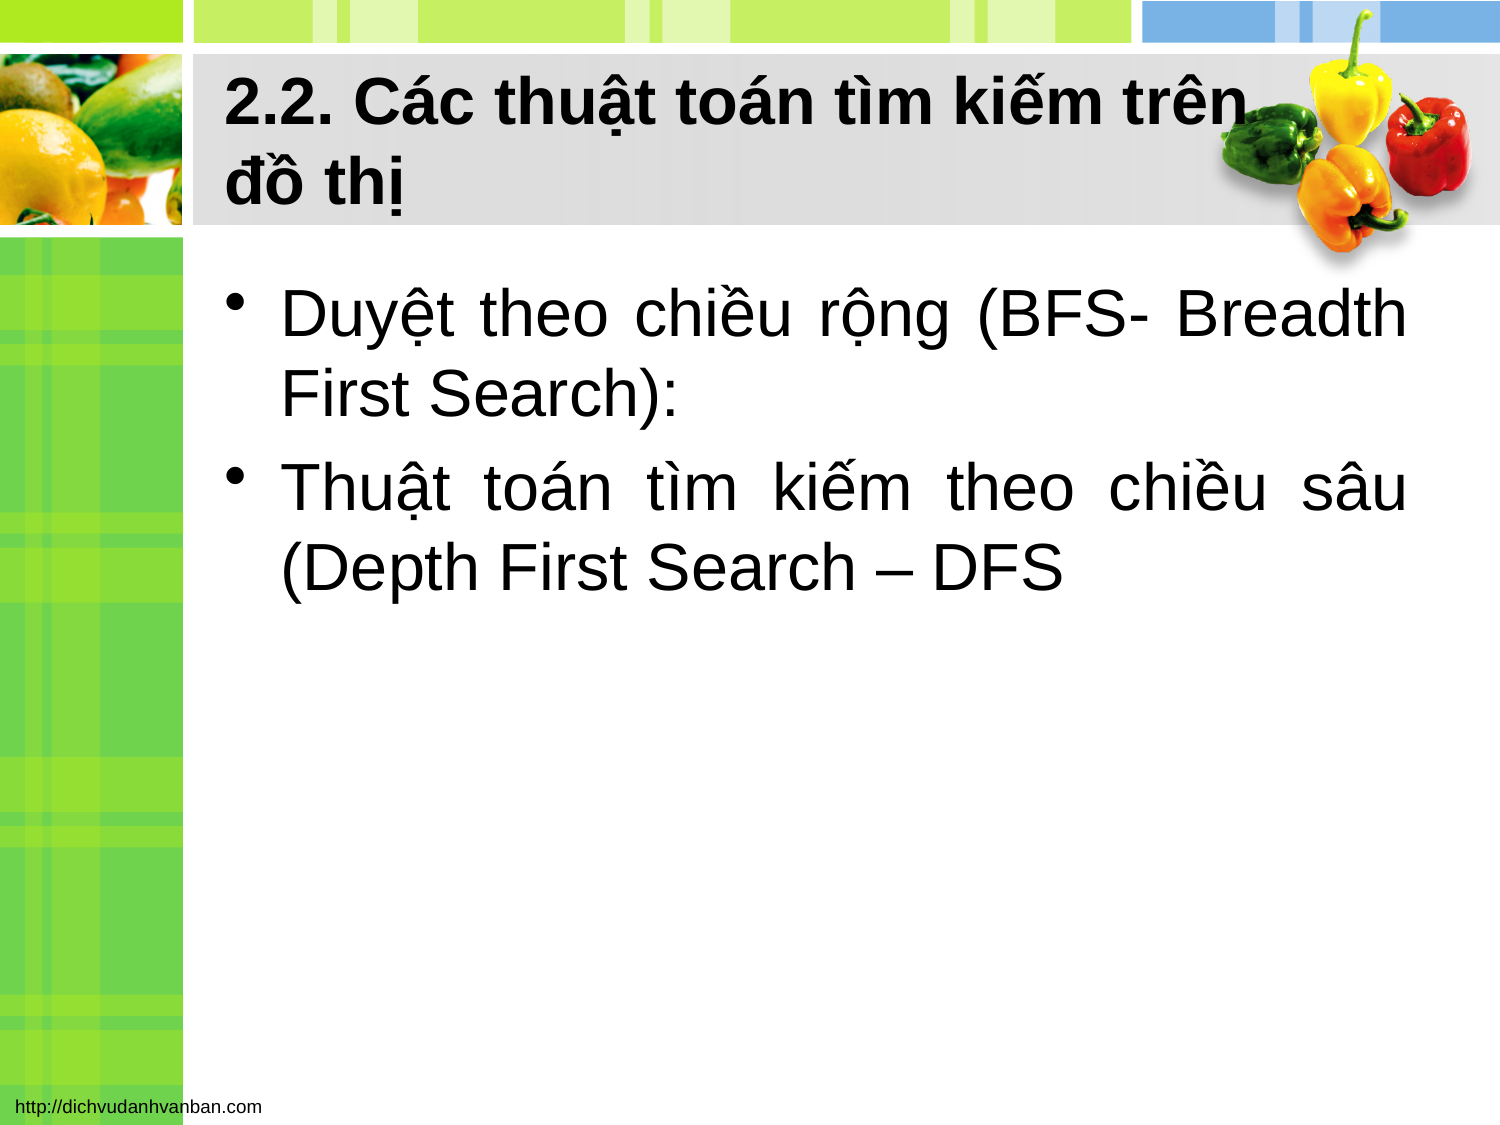

# 2.2. Các thuật toán tìm kiếm trên đồ thị
Duyệt theo chiều rộng (BFS- Breadth First Search):
Thuật toán tìm kiếm theo chiều sâu (Depth First Search – DFS